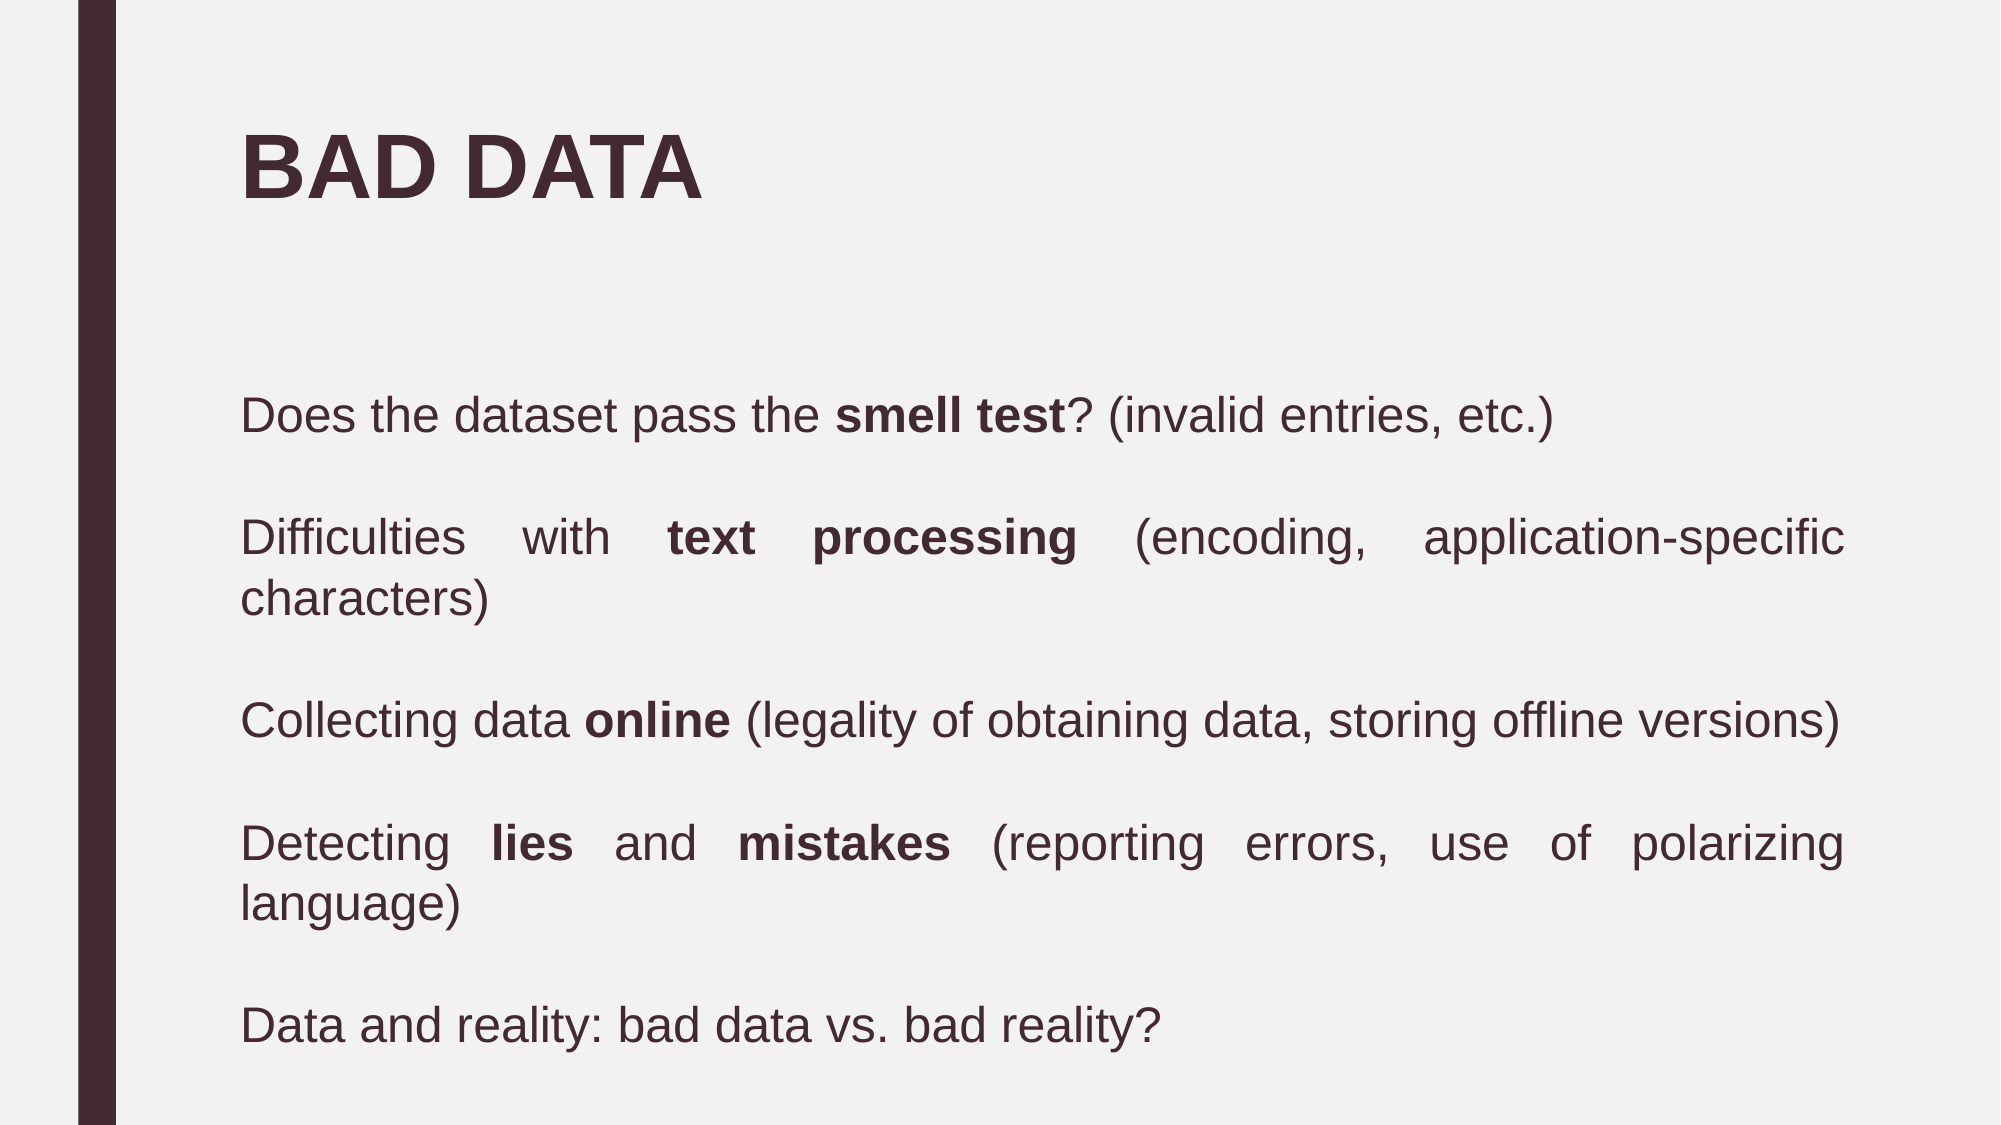

# BAD DATA
Does the dataset pass the smell test? (invalid entries, etc.)

Difficulties with text processing (encoding, application-specific characters)

Collecting data online (legality of obtaining data, storing offline versions)

Detecting lies and mistakes (reporting errors, use of polarizing language)

Data and reality: bad data vs. bad reality?

Is close enough, good enough? (completeness, coherence, correctness, accountability)